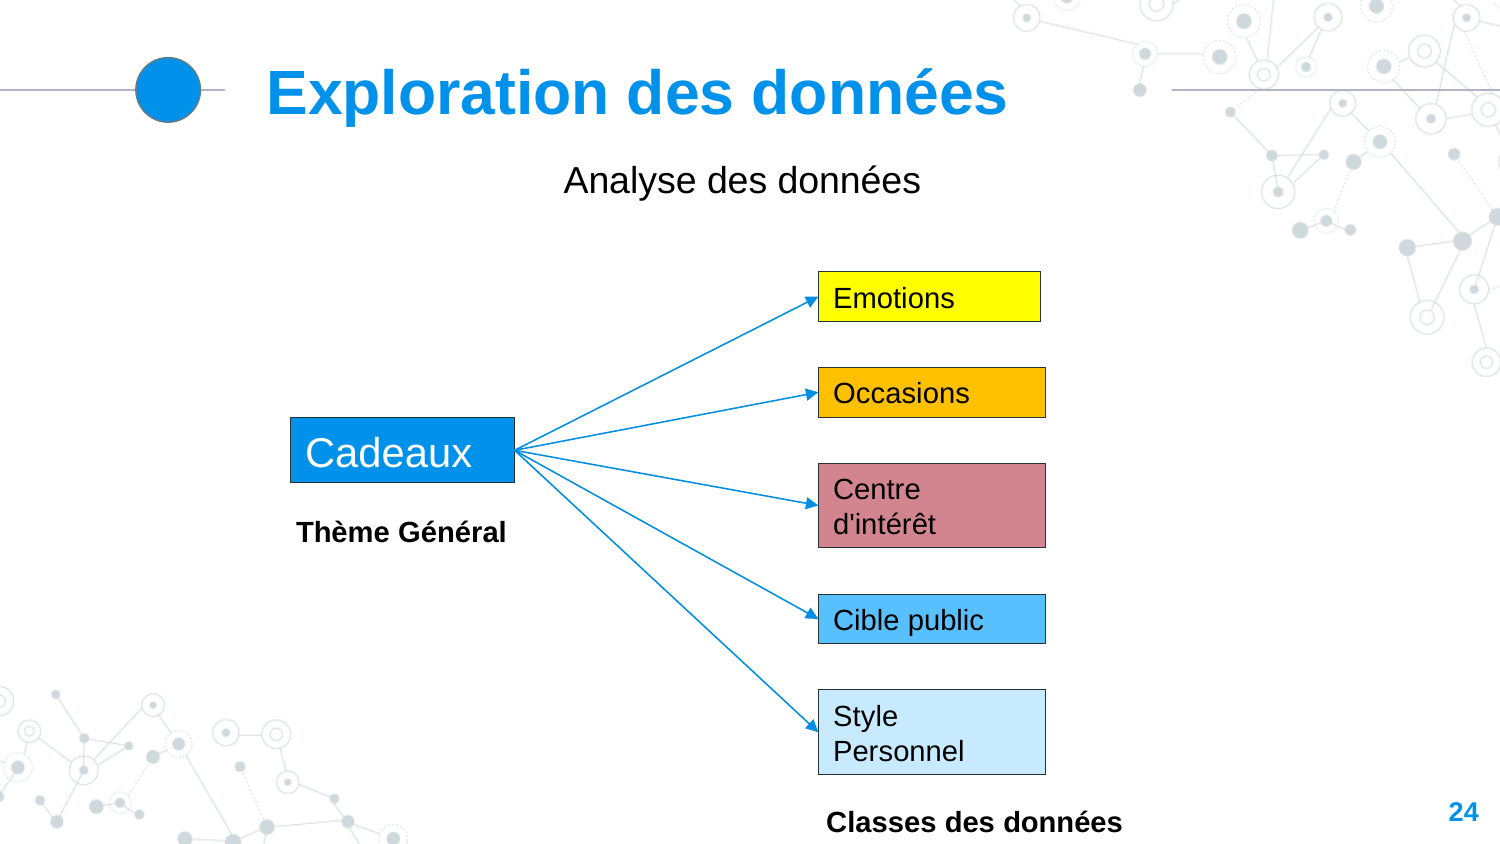

Exploration des données

Analyse des données
Emotions
Occasions
Cadeaux
Centre d'intérêt
Thème Général
Cible public
Style Personnel
24
Classes des données